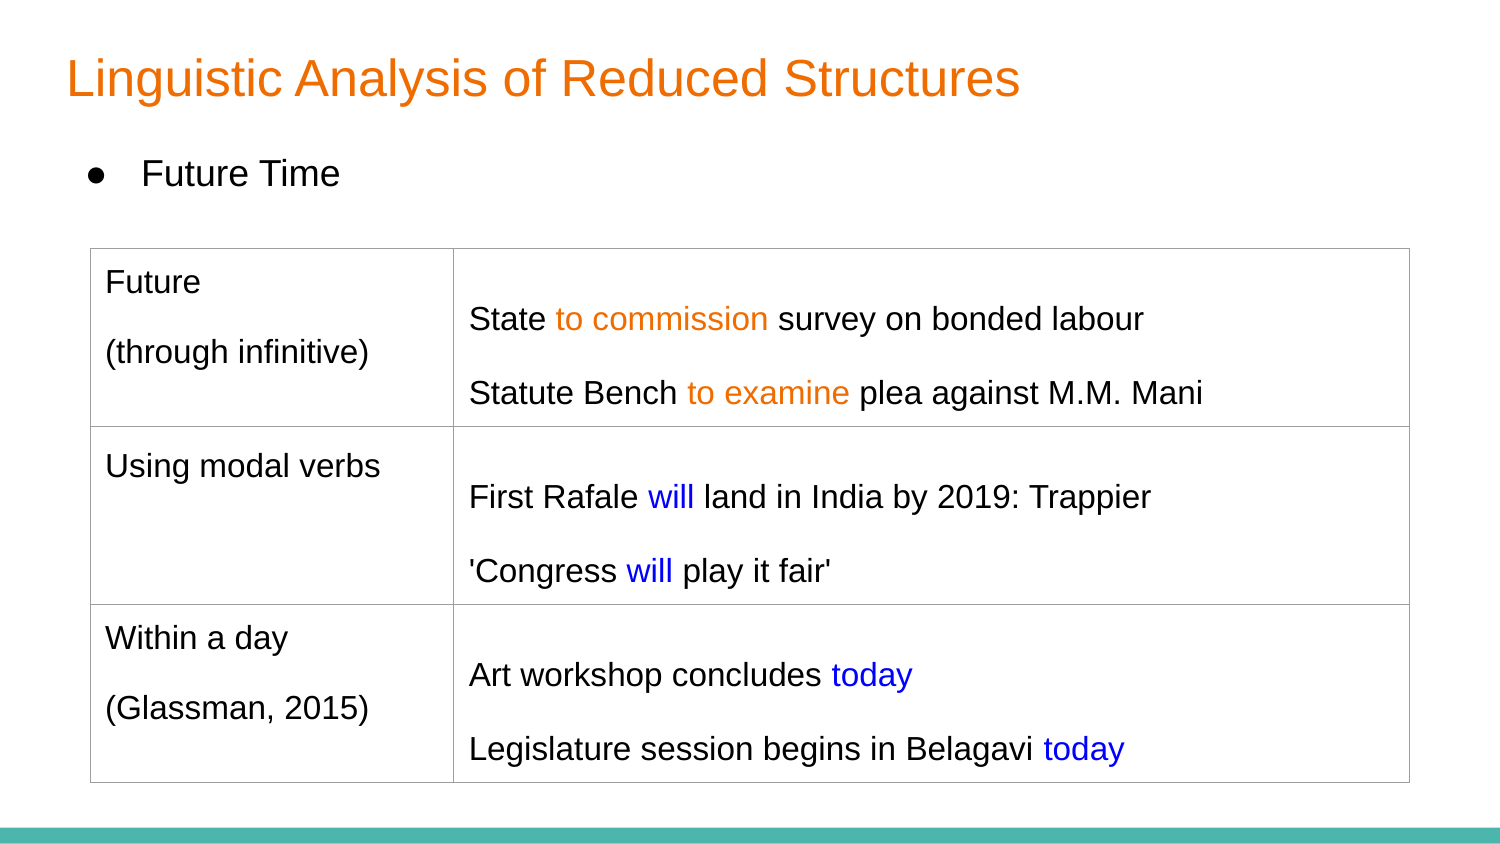

# Linguistic Analysis of Reduced Structures

Future Time
| Future (through infinitive) | State to commission survey on bonded labour Statute Bench to examine plea against M.M. Mani |
| --- | --- |
| Using modal verbs | First Rafale will land in India by 2019: Trappier 'Congress will play it fair' |
| Within a day (Glassman, 2015) | Art workshop concludes today Legislature session begins in Belagavi today |